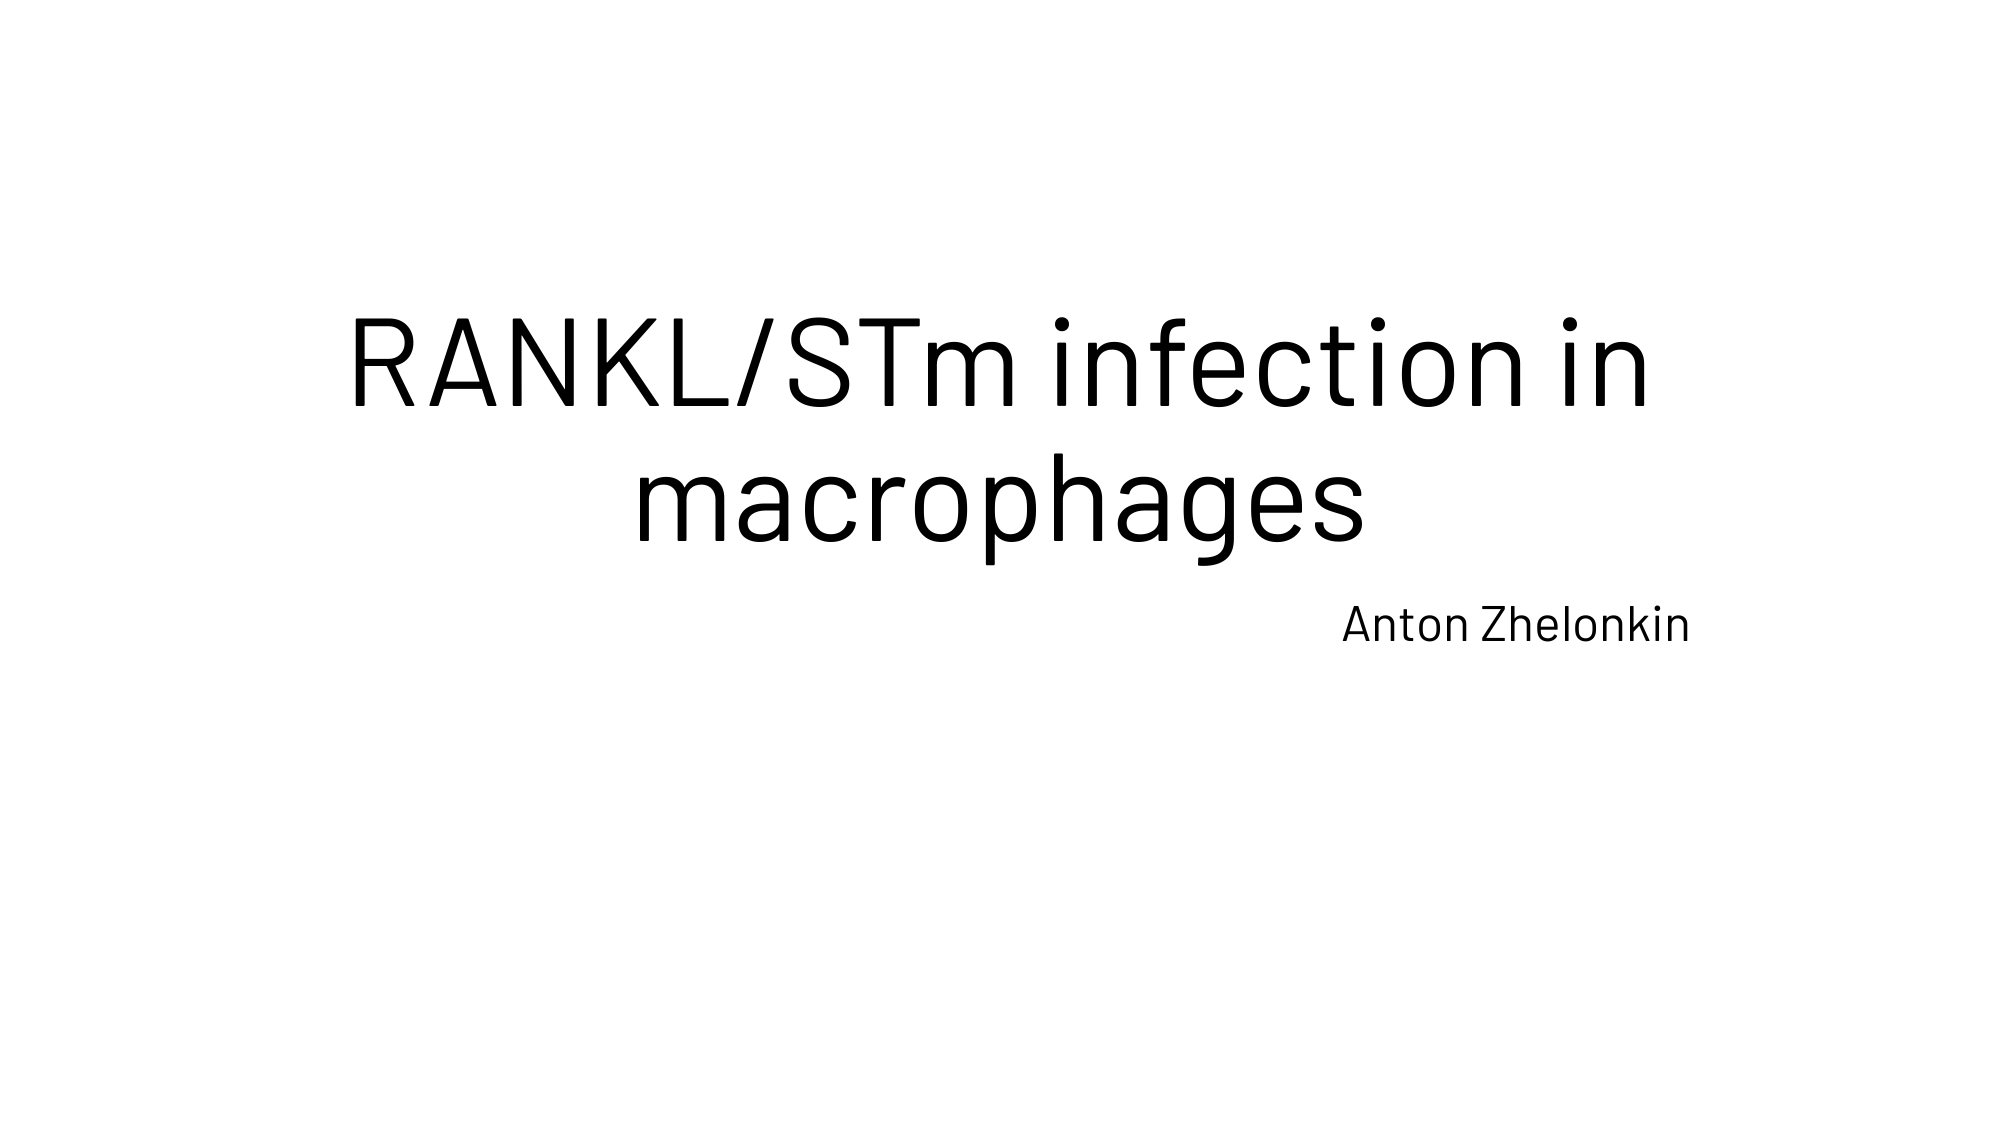

# RANKL/STm infection in macrophages
Anton Zhelonkin